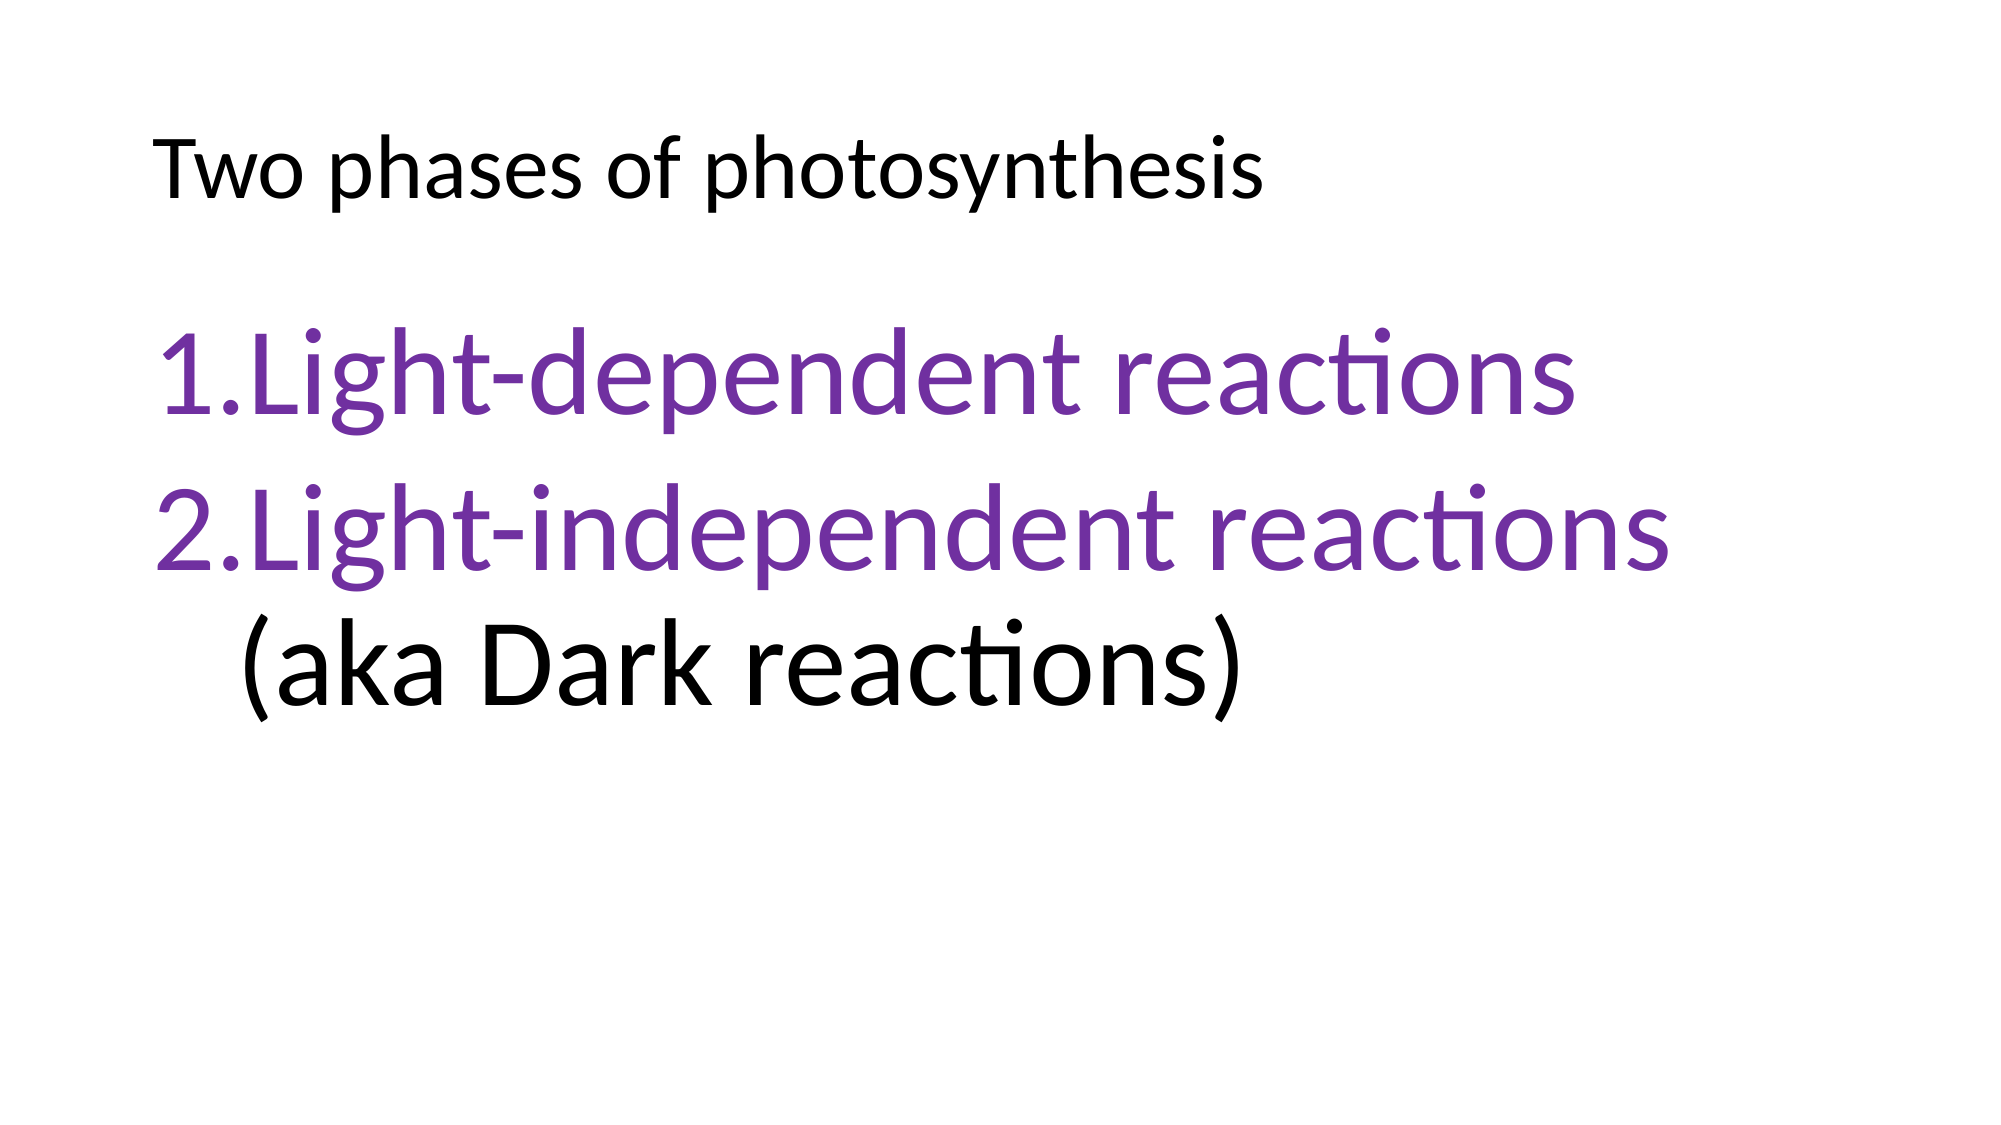

# Two phases of photosynthesis
Light-dependent reactions
Light-independent reactions (aka Dark reactions)